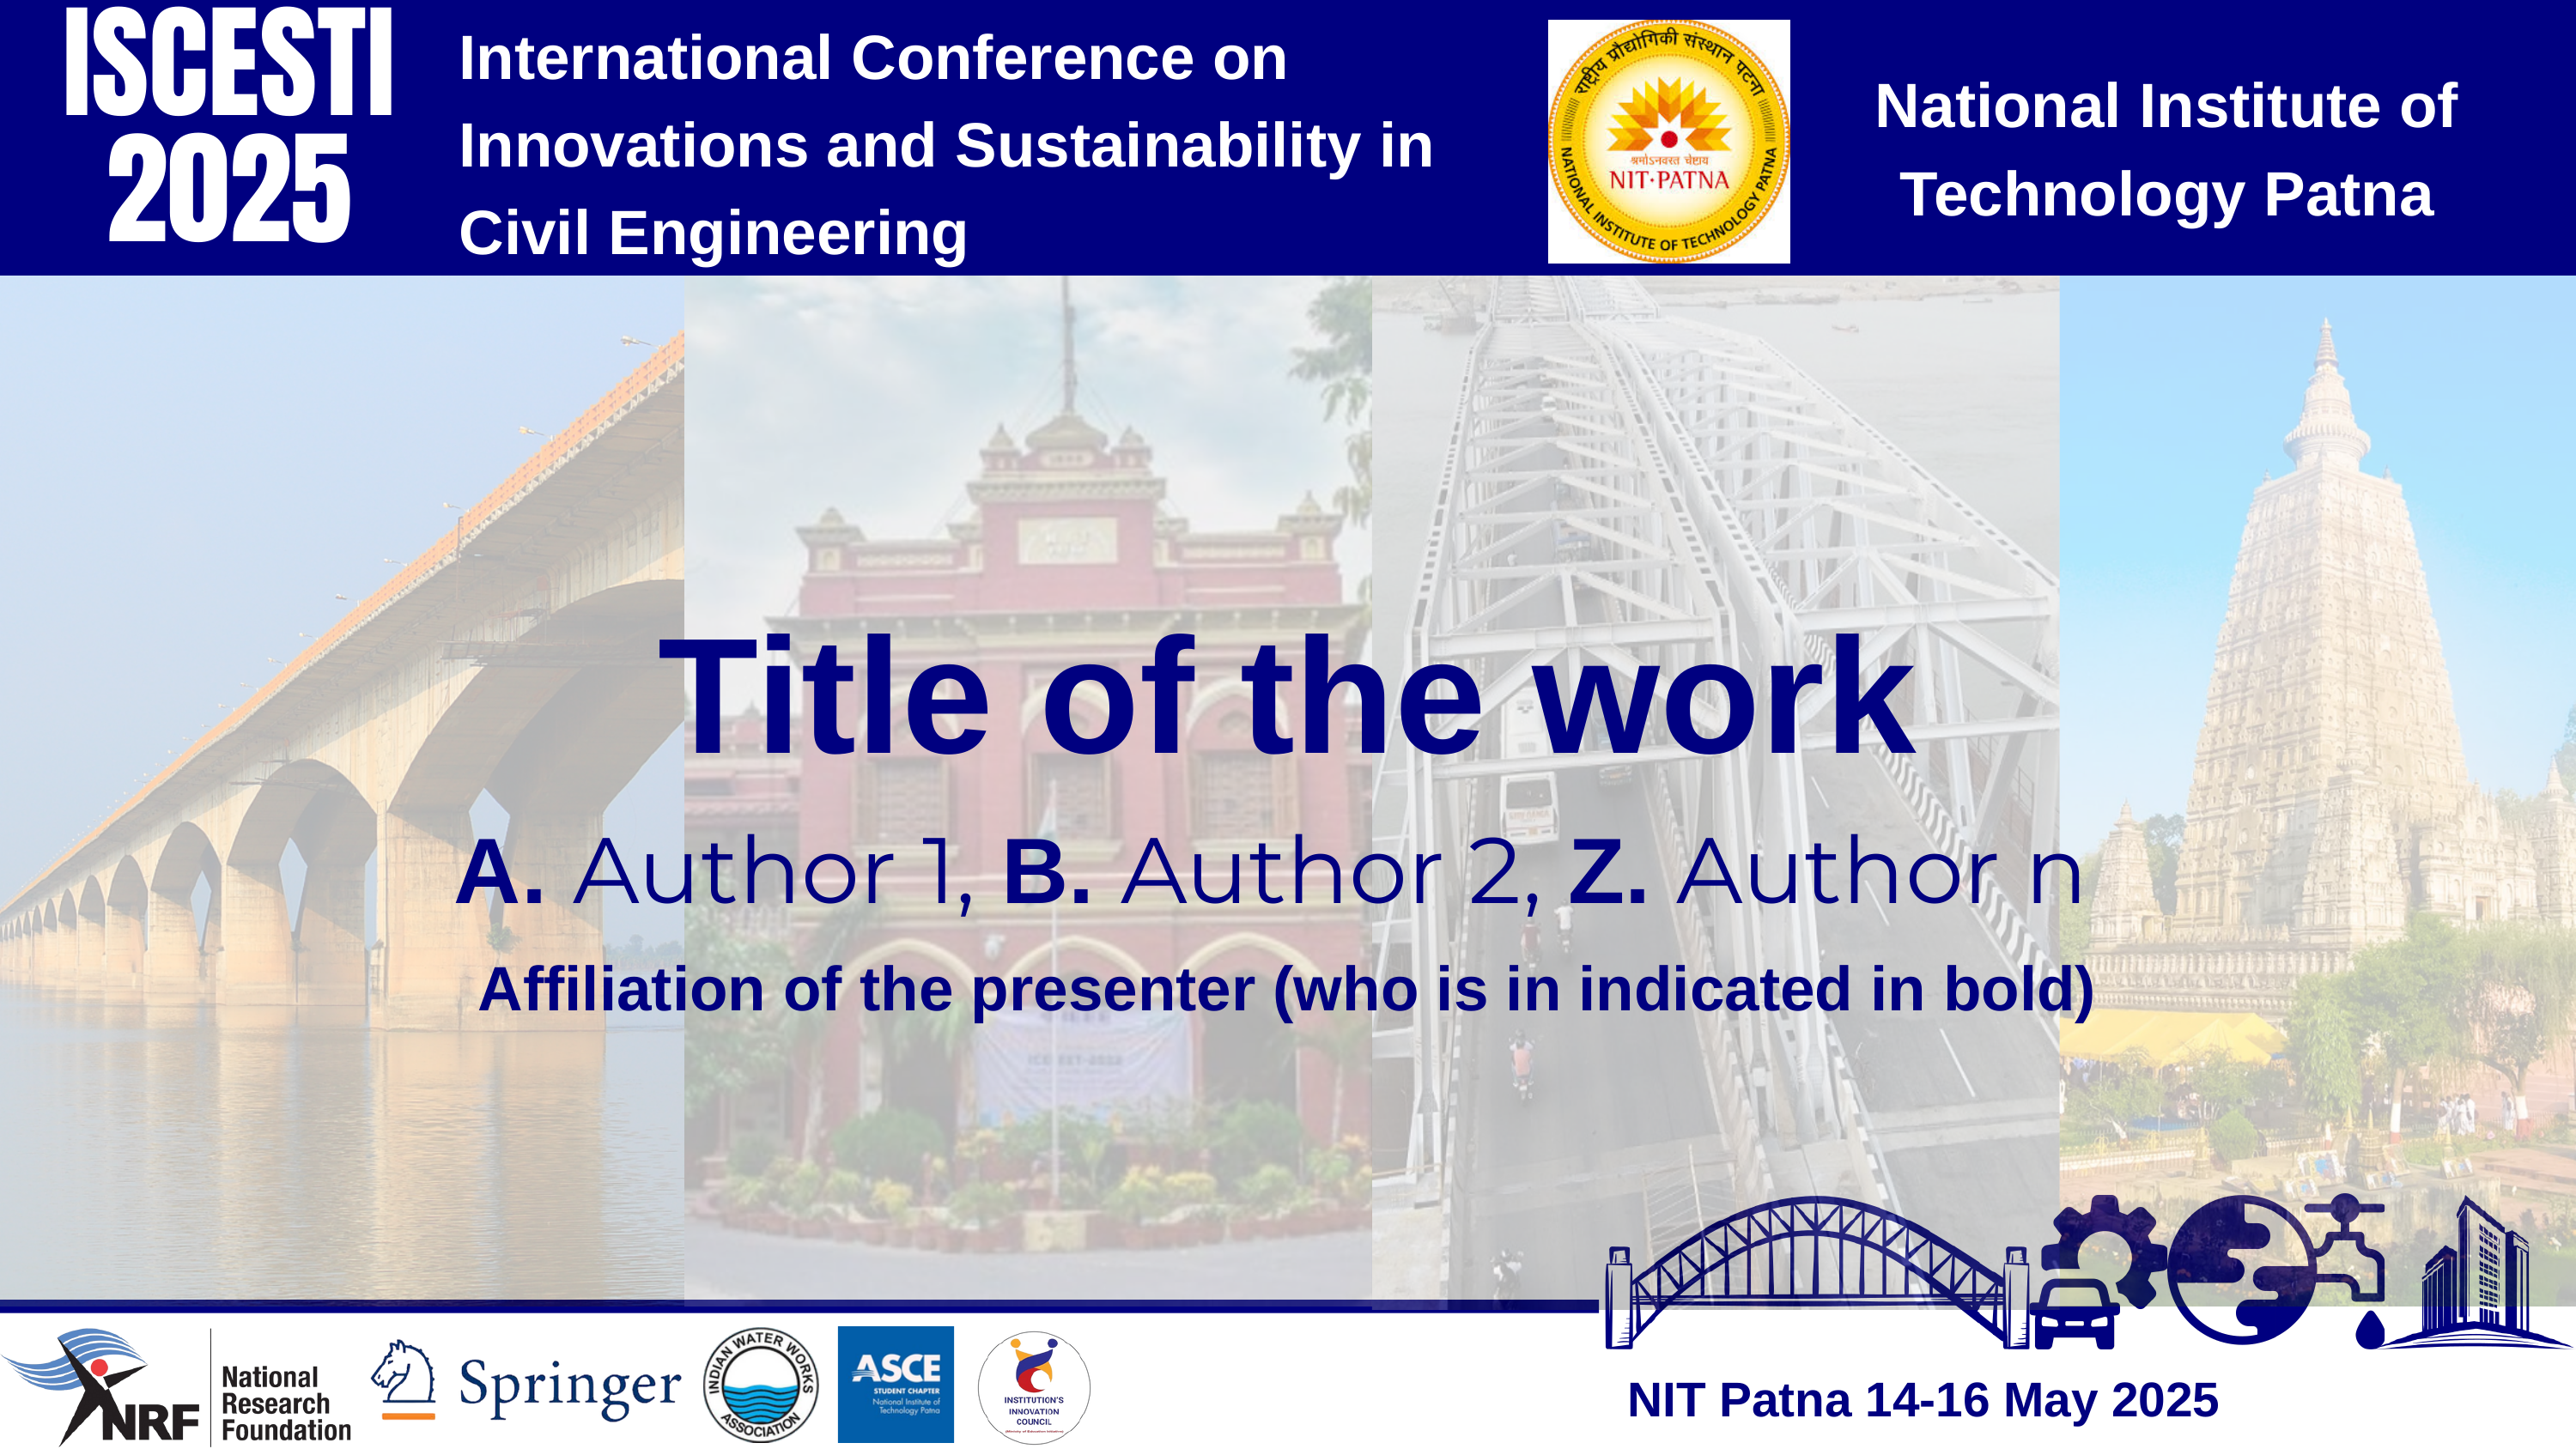

International Conference on Innovations and Sustainability in Civil Engineering
ISCESTI
2025

National Institute of Technology Patna

Title of the work
A. Author 1, B. Author 2, Z. Author n
Affiliation of the presenter (who is in indicated in bold)

NIT Patna 14-16 May 2025